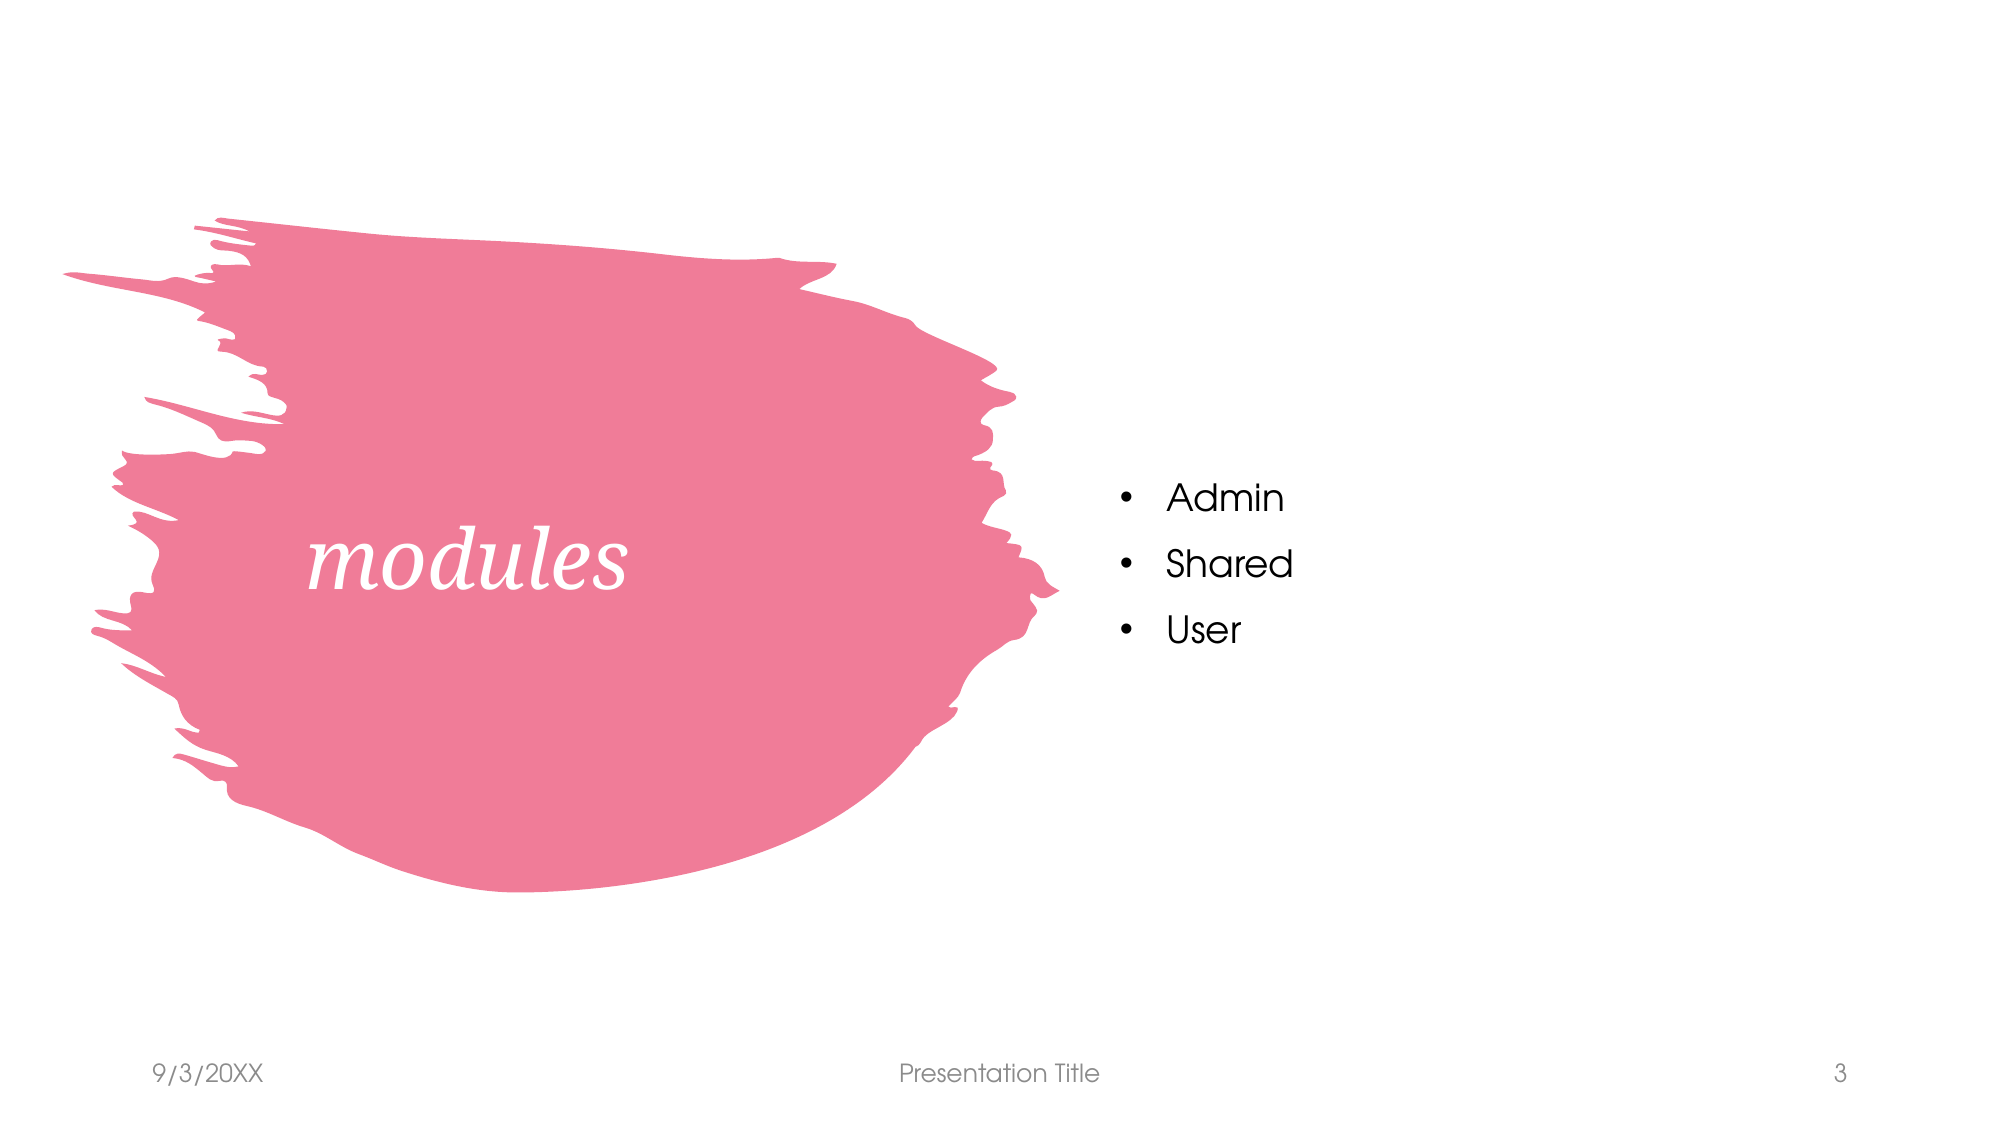

Admin
Shared
User
# modules
9/3/20XX
Presentation Title
3